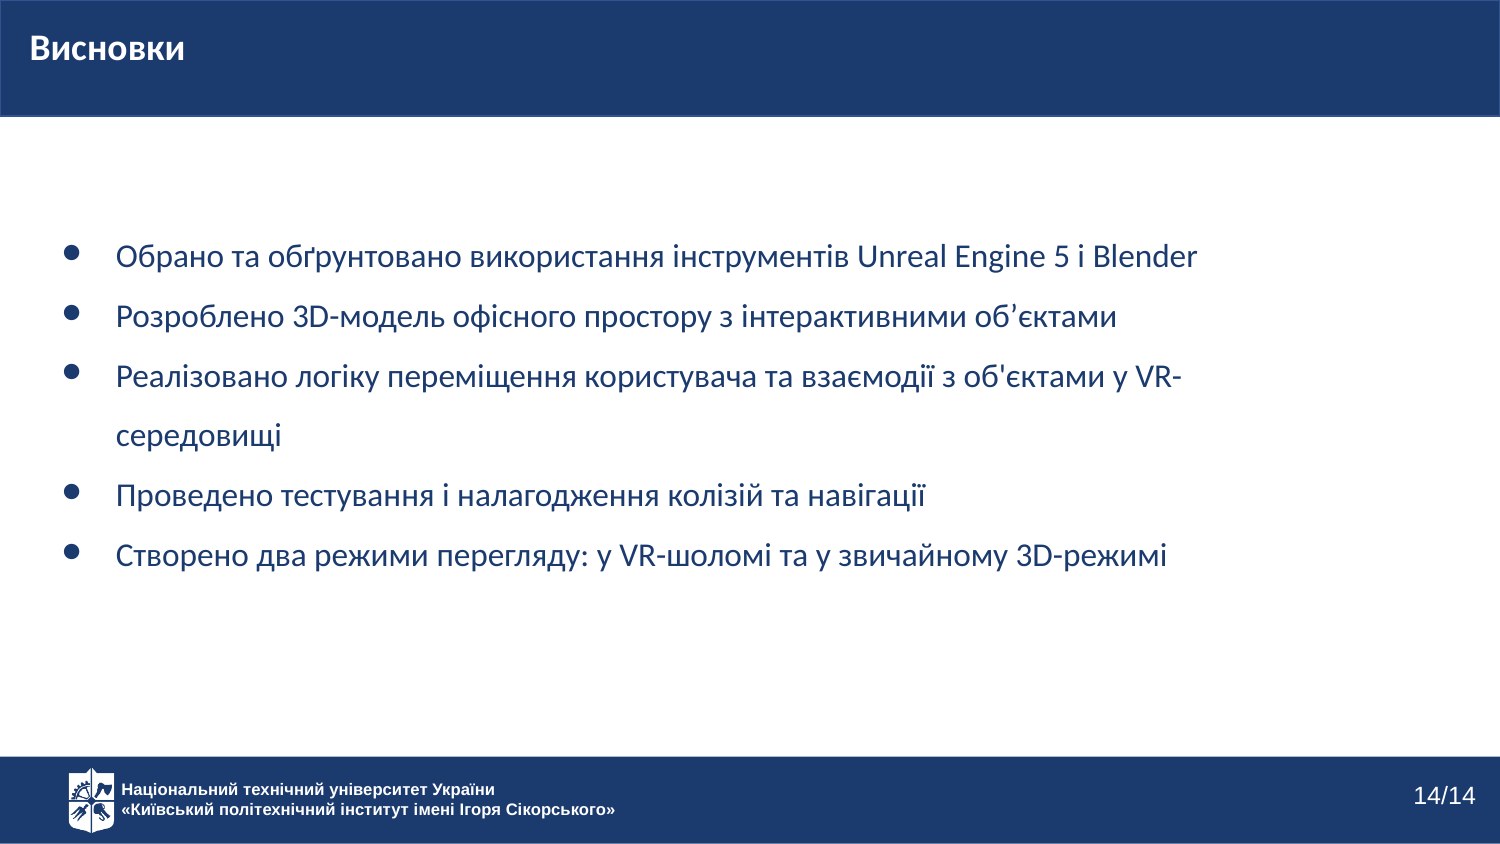

Висновки

Обрано та обґрунтовано використання інструментів Unreal Engine 5 і Blender
Розроблено 3D-модель офісного простору з інтерактивними об’єктами
Реалізовано логіку переміщення користувача та взаємодії з об'єктами у VR-середовищі
Проведено тестування і налагодження колізій та навігації
Створено два режими перегляду: у VR-шоломі та у звичайному 3D-режимі
14/14